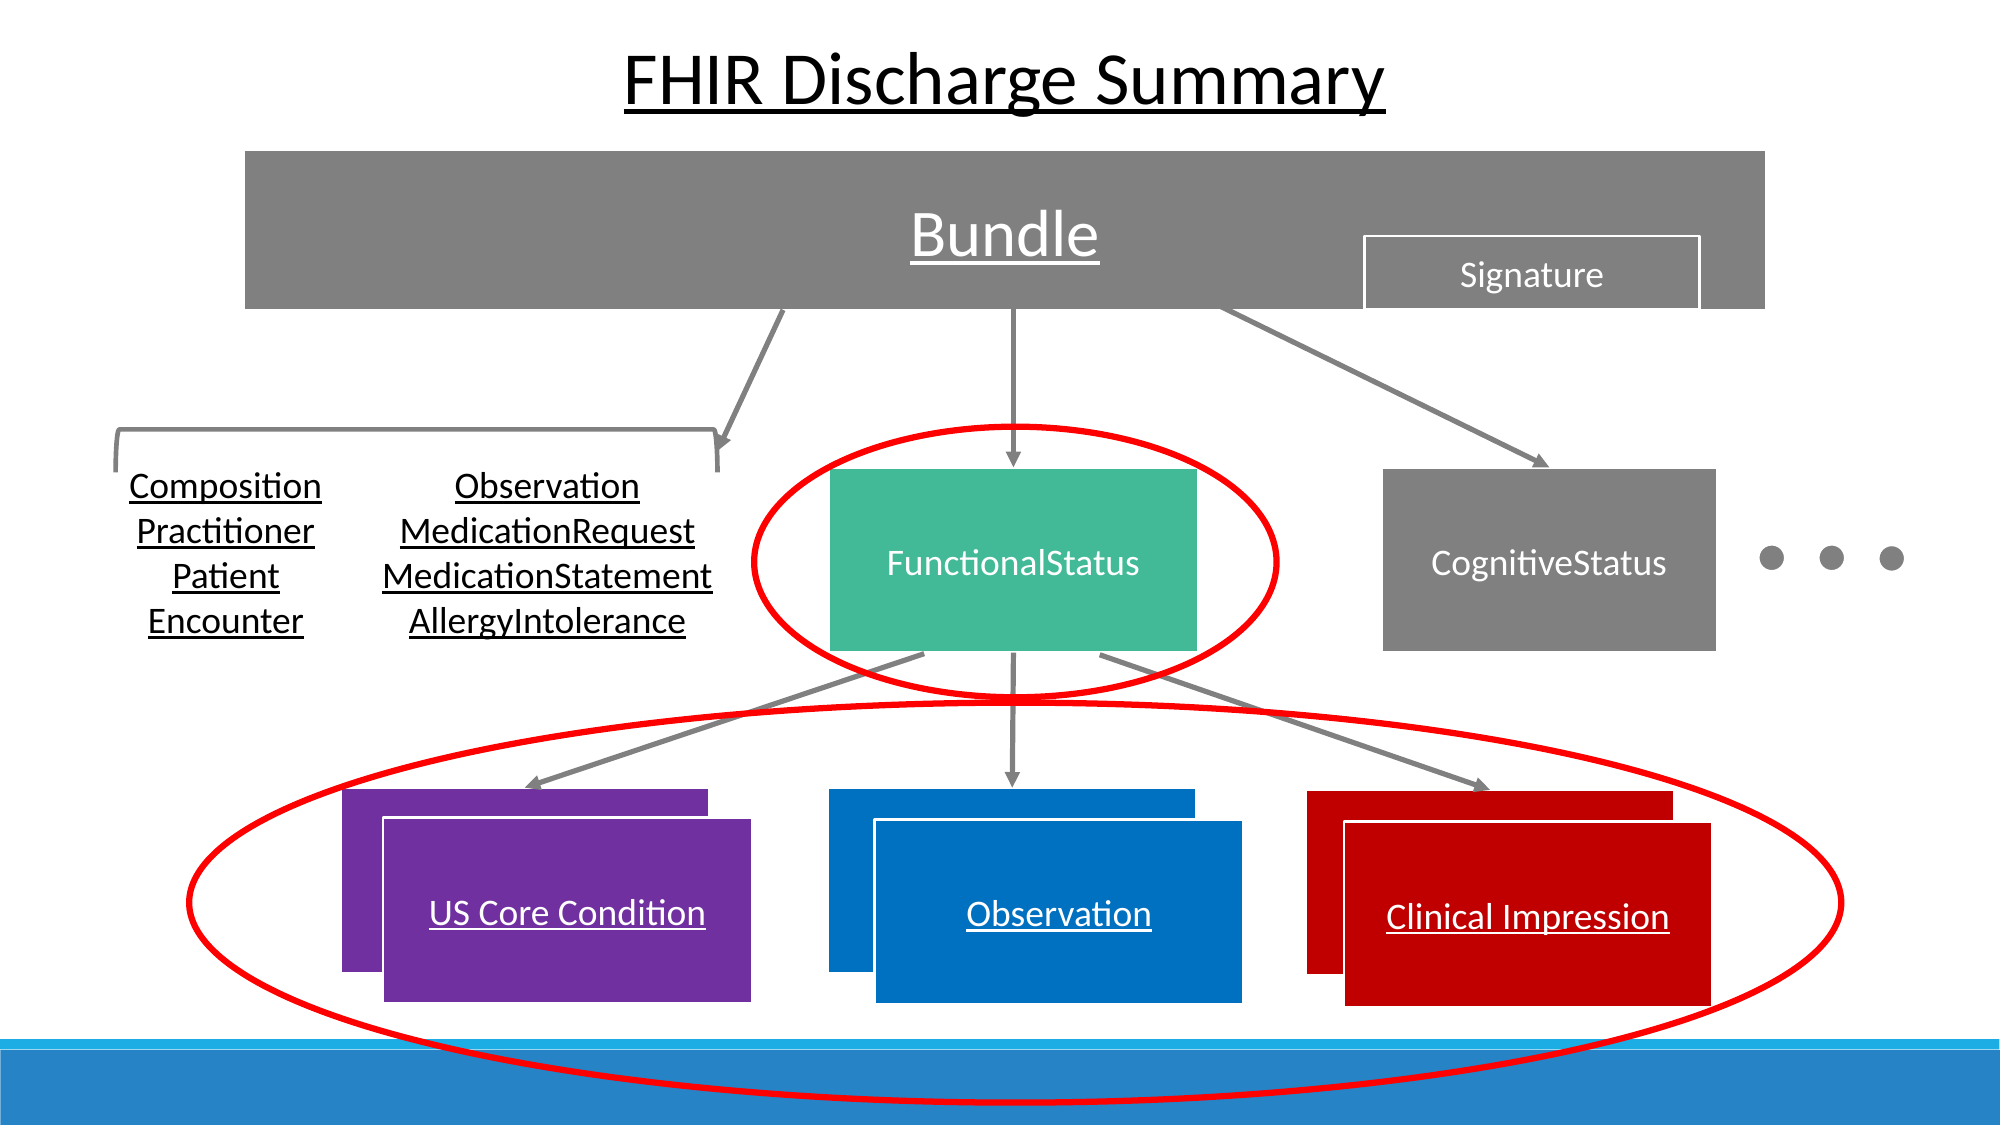

FHIR Discharge Summary
Bundle

Signature

Observation
MedicationRequest
MedicationStatement
AllergyIntolerance
Composition
Practitioner
Patient
Encounter
FunctionalStatus
CognitiveStatus

US Core Condition
Observation
Clinical Impression
US Core Condition
Observation
Clinical Impression